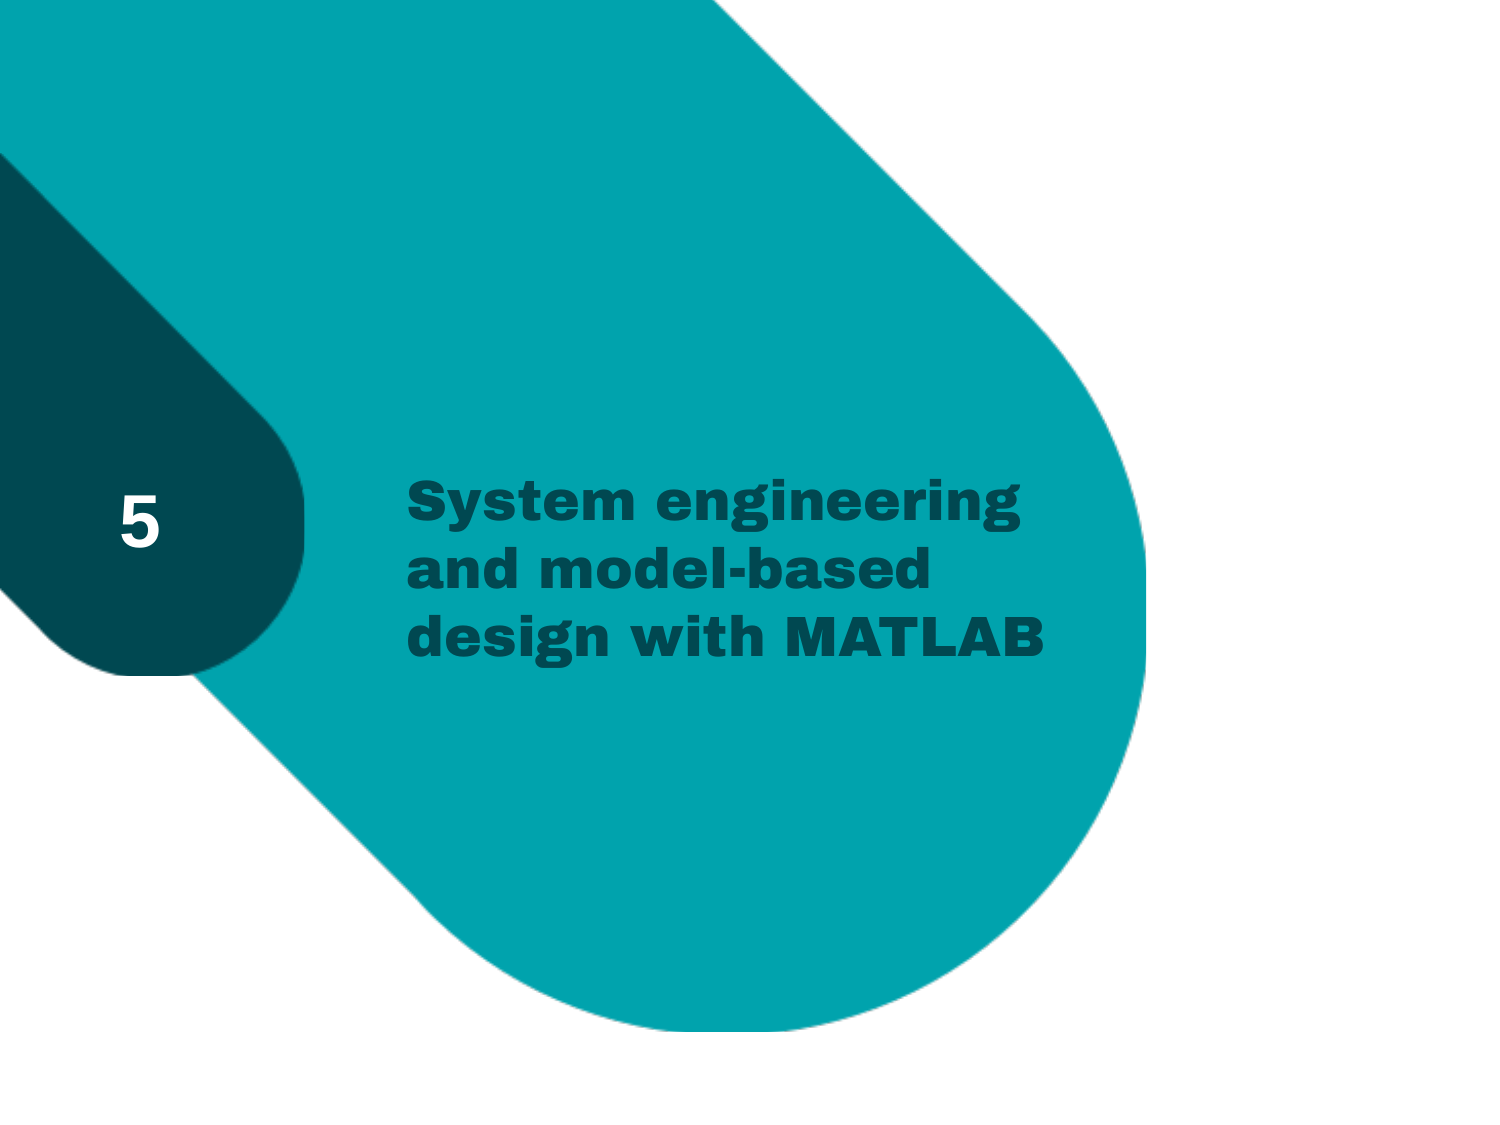

# System engineering and model-based design with MATLAB
5